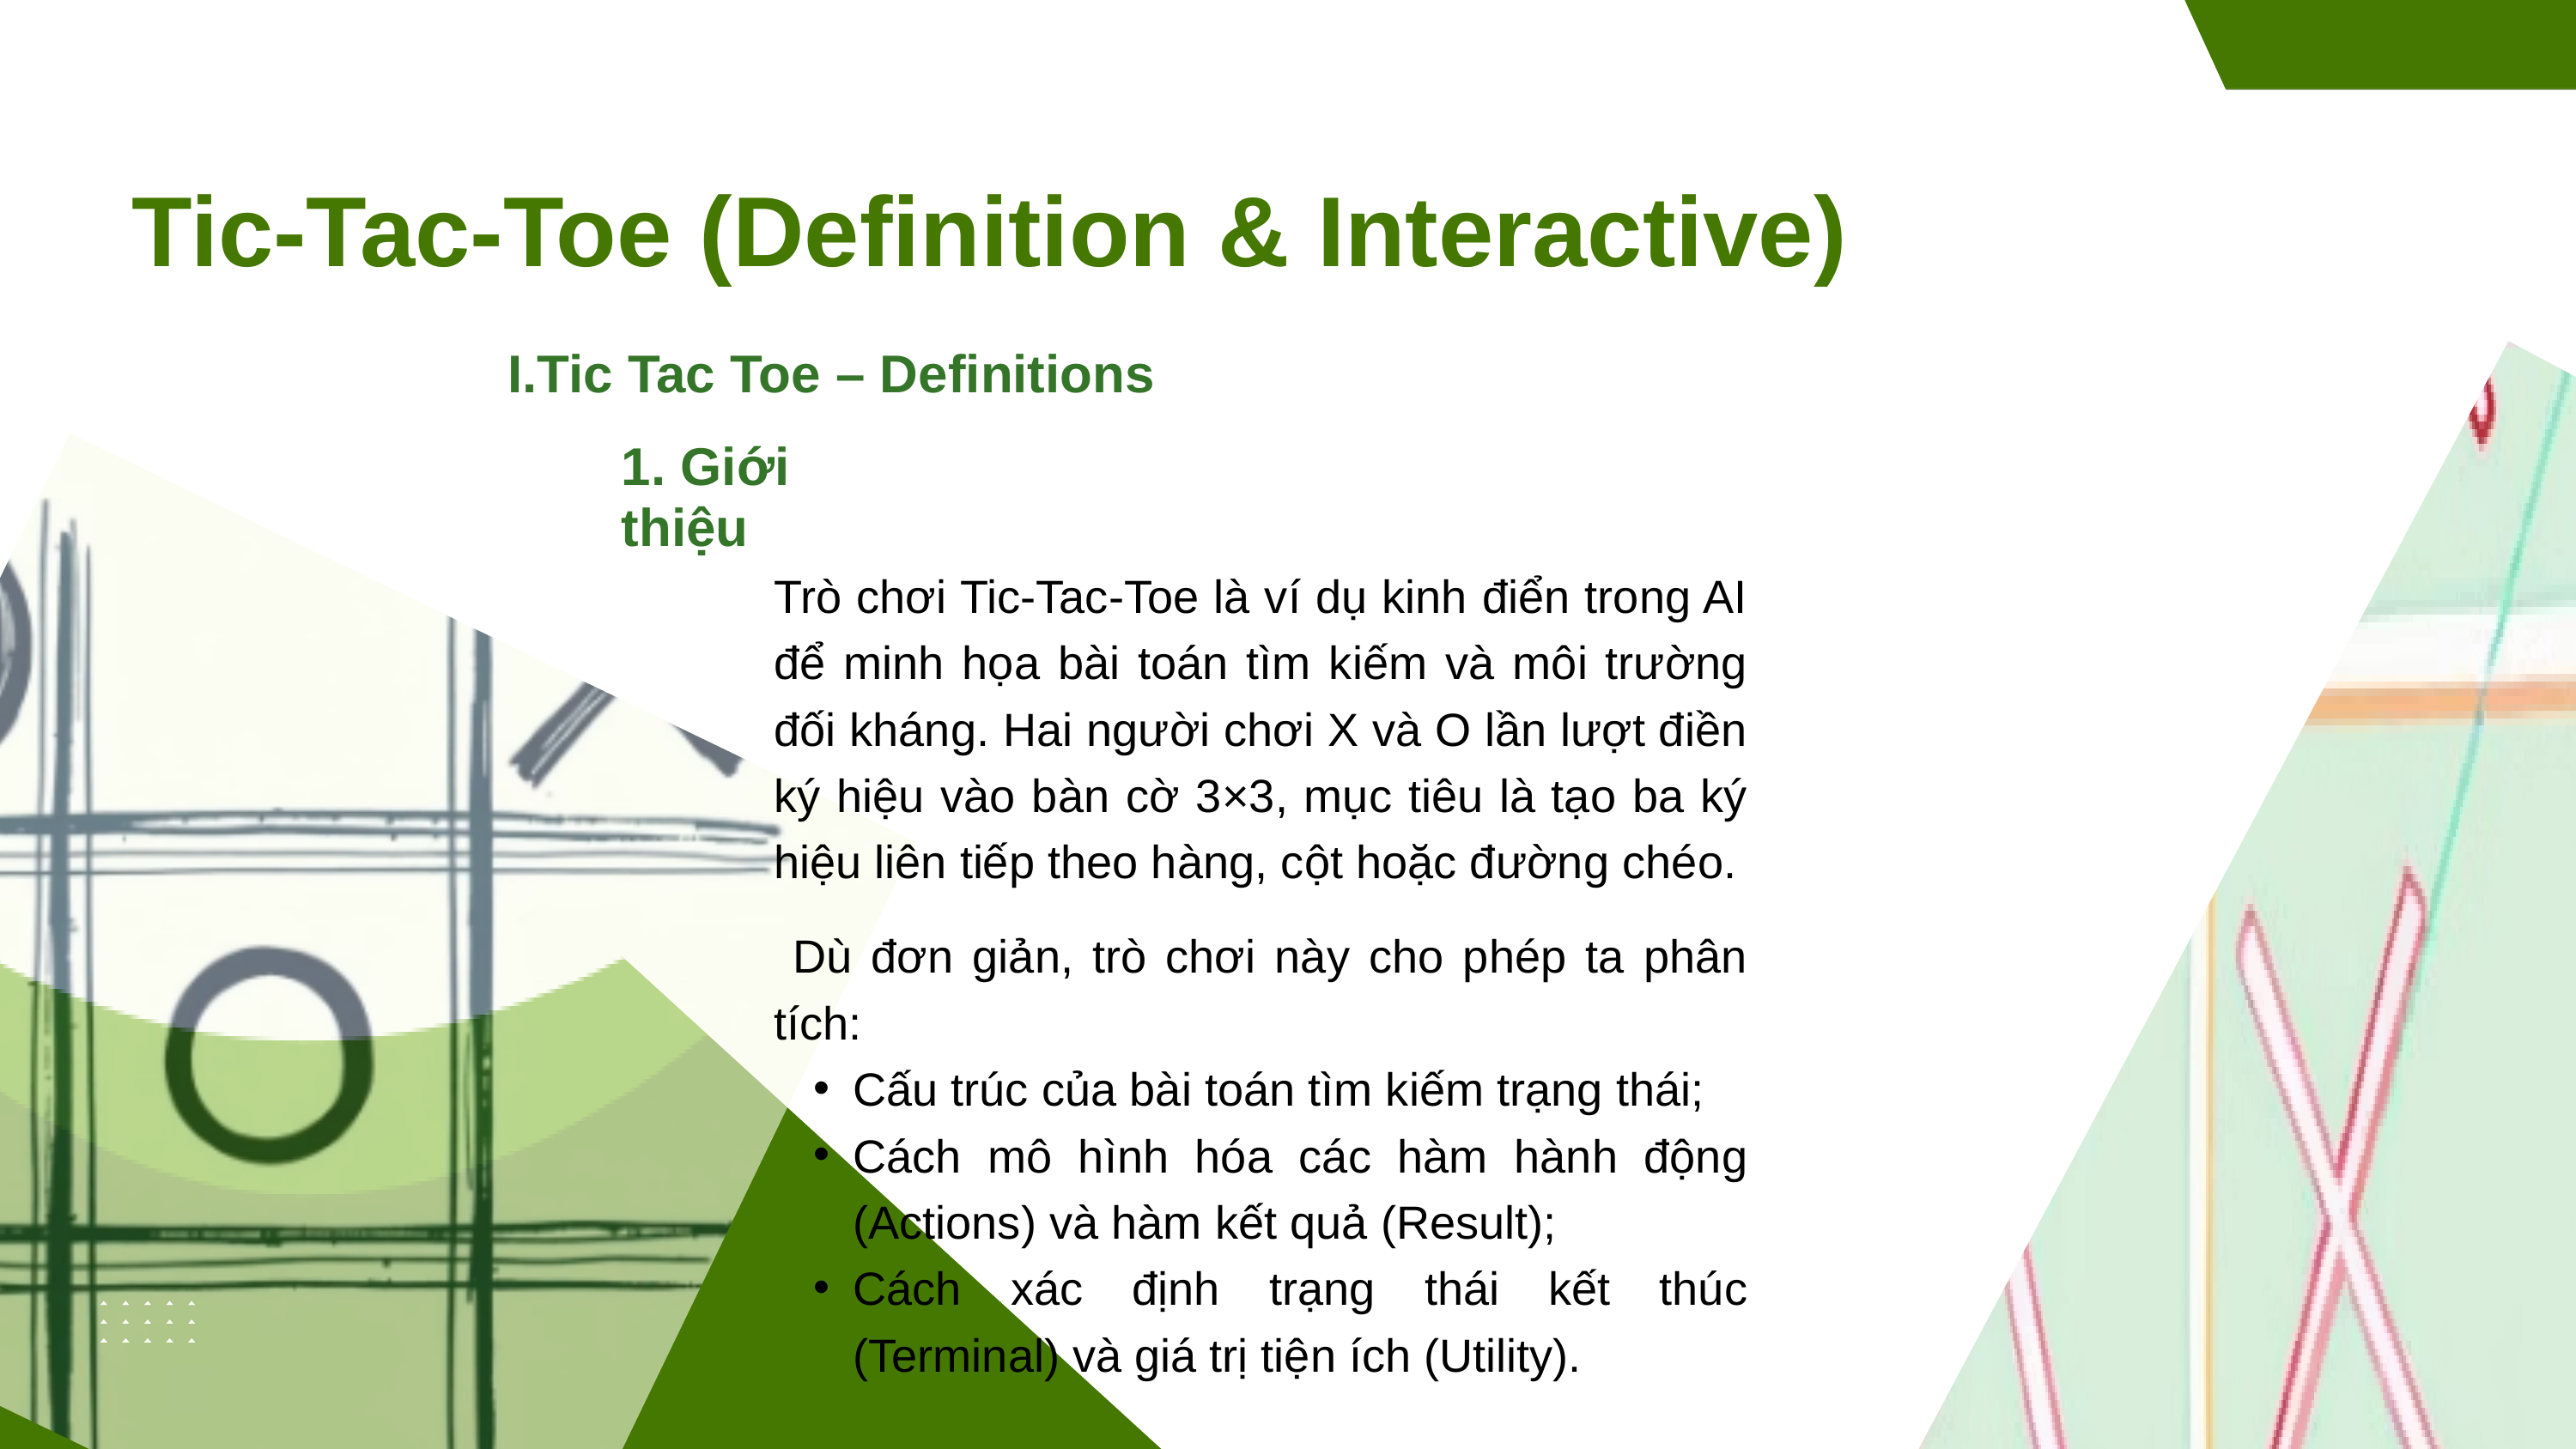

Tic-Tac-Toe (Definition & Interactive)
I.Tic Tac Toe – Definitions
1. Giới thiệu
Trò chơi Tic-Tac-Toe là ví dụ kinh điển trong AI để minh họa bài toán tìm kiếm và môi trường đối kháng. Hai người chơi X và O lần lượt điền ký hiệu vào bàn cờ 3×3, mục tiêu là tạo ba ký hiệu liên tiếp theo hàng, cột hoặc đường chéo.

 Dù đơn giản, trò chơi này cho phép ta phân tích:
Cấu trúc của bài toán tìm kiếm trạng thái;
Cách mô hình hóa các hàm hành động (Actions) và hàm kết quả (Result);
Cách xác định trạng thái kết thúc (Terminal) và giá trị tiện ích (Utility).